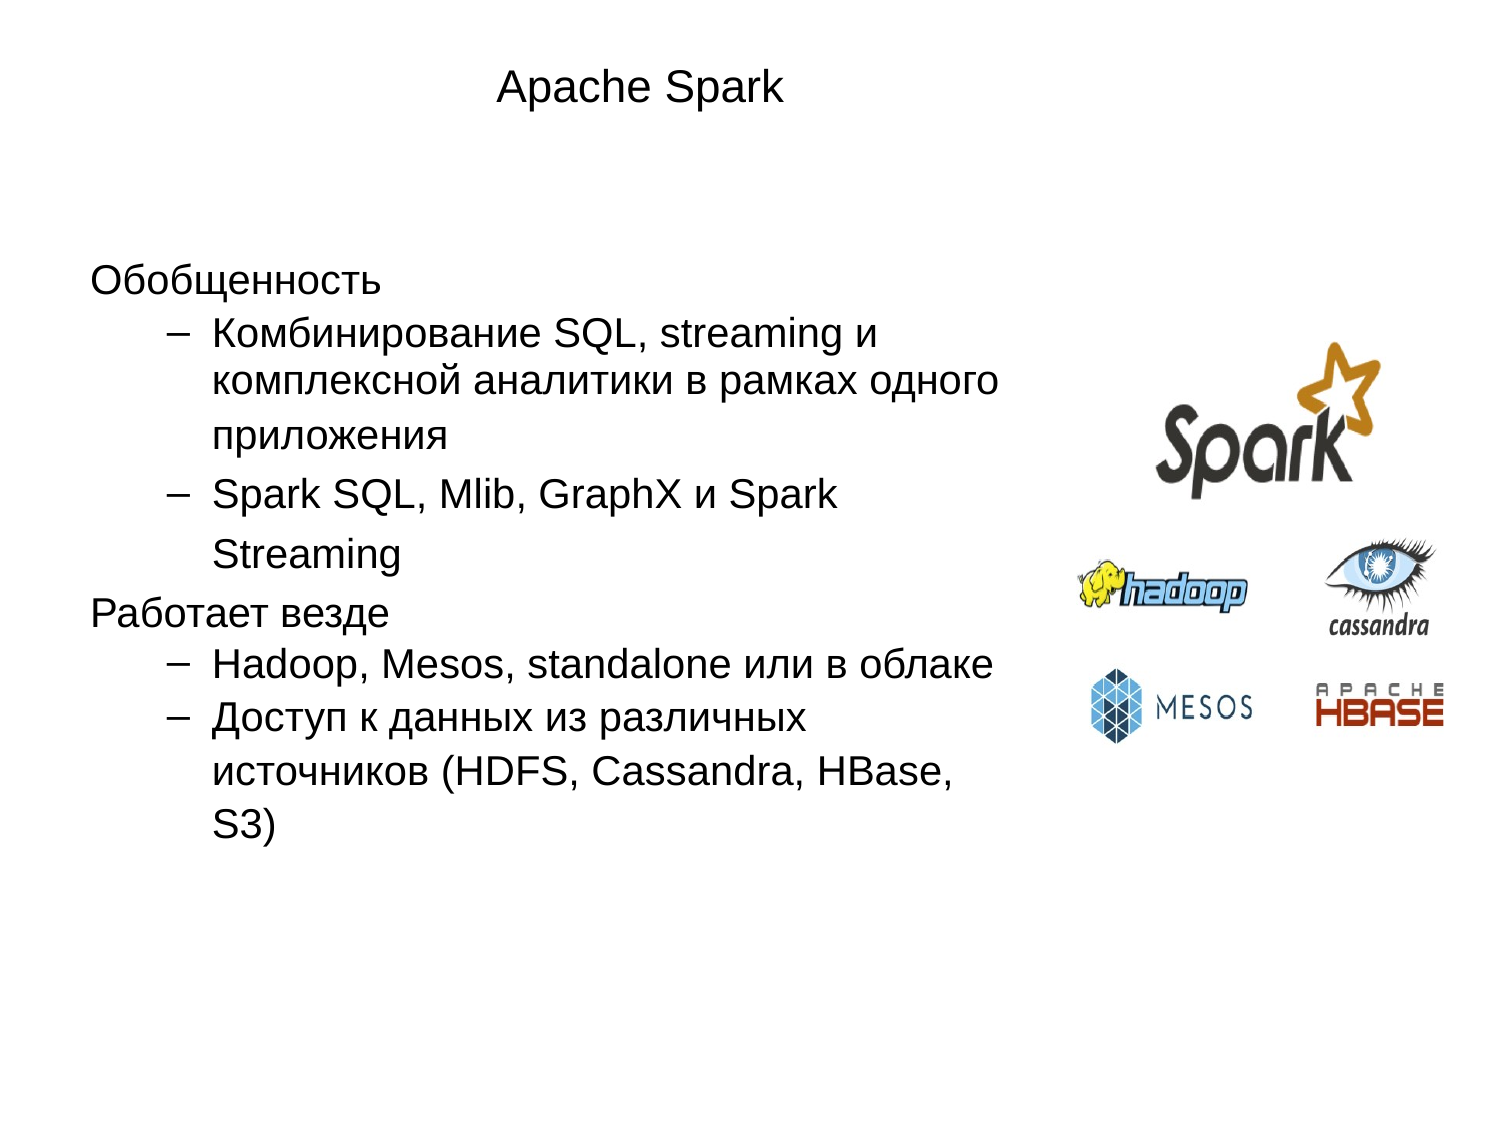

# Apache Spark
Обобщенность
Комбинирование SQL, streaming и
комплексной аналитики в рамках одного
приложения
Spark SQL, Mlib, GraphX и Spark Streaming
Работает везде
Hadoop, Mesos, standalone или в облаке
Доступ к данных из различных
источников (HDFS, Cassandra, HBase, S3)